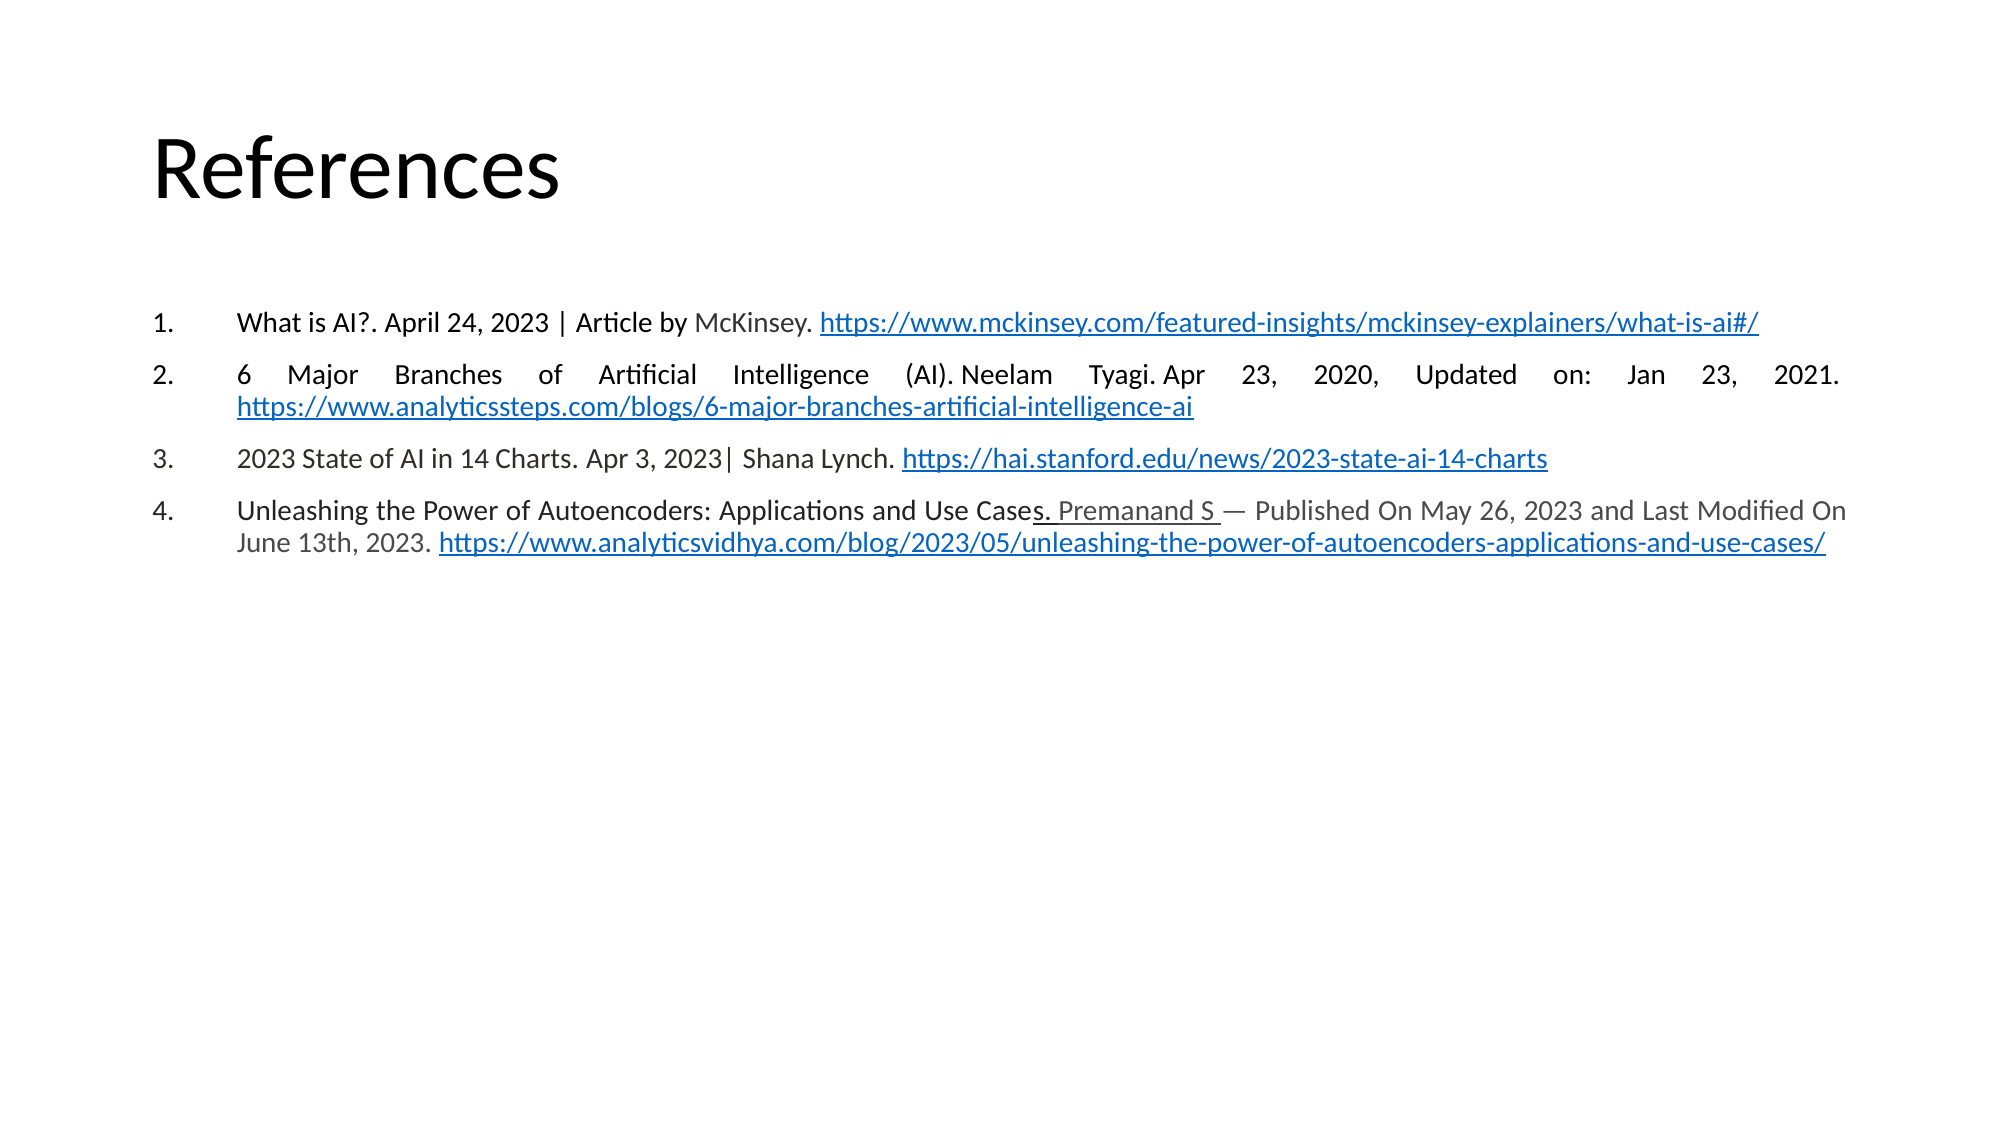

# References
What is AI?. April 24, 2023 | Article by McKinsey. https://www.mckinsey.com/featured-insights/mckinsey-explainers/what-is-ai#/
6 Major Branches of Artificial Intelligence (AI). Neelam Tyagi. Apr 23, 2020, Updated on: Jan 23, 2021. https://www.analyticssteps.com/blogs/6-major-branches-artificial-intelligence-ai
2023 State of AI in 14 Charts. Apr 3, 2023| Shana Lynch. https://hai.stanford.edu/news/2023-state-ai-14-charts
Unleashing the Power of Autoencoders: Applications and Use Cases. Premanand S — Published On May 26, 2023 and Last Modified On June 13th, 2023. https://www.analyticsvidhya.com/blog/2023/05/unleashing-the-power-of-autoencoders-applications-and-use-cases/